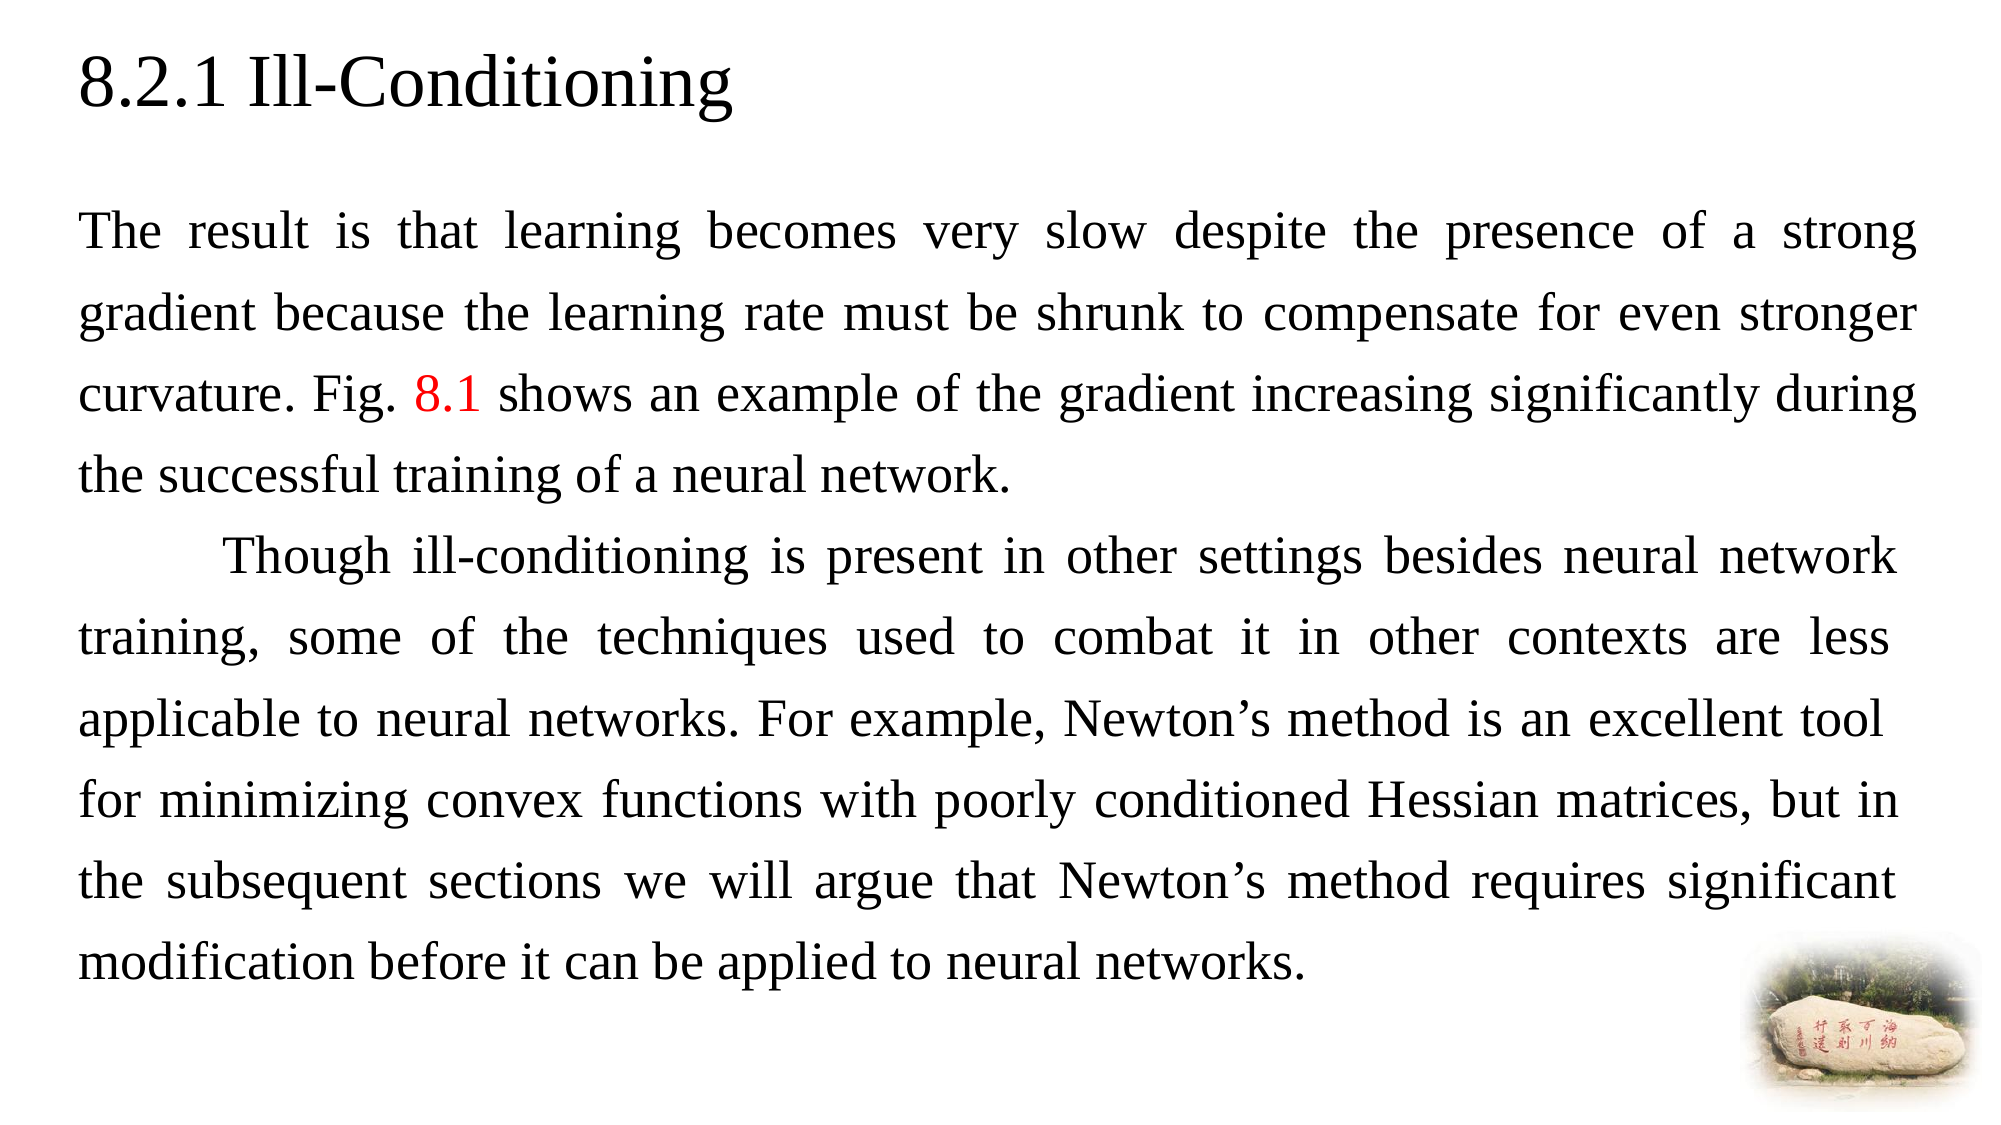

# 8.2.1 Ill-Conditioning
The result is that learning becomes very slow despite the presence of a strong gradient because the learning rate must be shrunk to compensate for even stronger curvature. Fig. 8.1 shows an example of the gradient increasing significantly during the successful training of a neural network.
       Though ill-conditioning is present in other settings besides neural network  training, some of the techniques used to combat it in other contexts are less  applicable to neural networks. For example, Newton’s method is an excellent tool   for minimizing convex functions with poorly conditioned Hessian matrices, but in  the subsequent sections we will argue that Newton’s method requires significant  modification before it can be applied to neural networks.